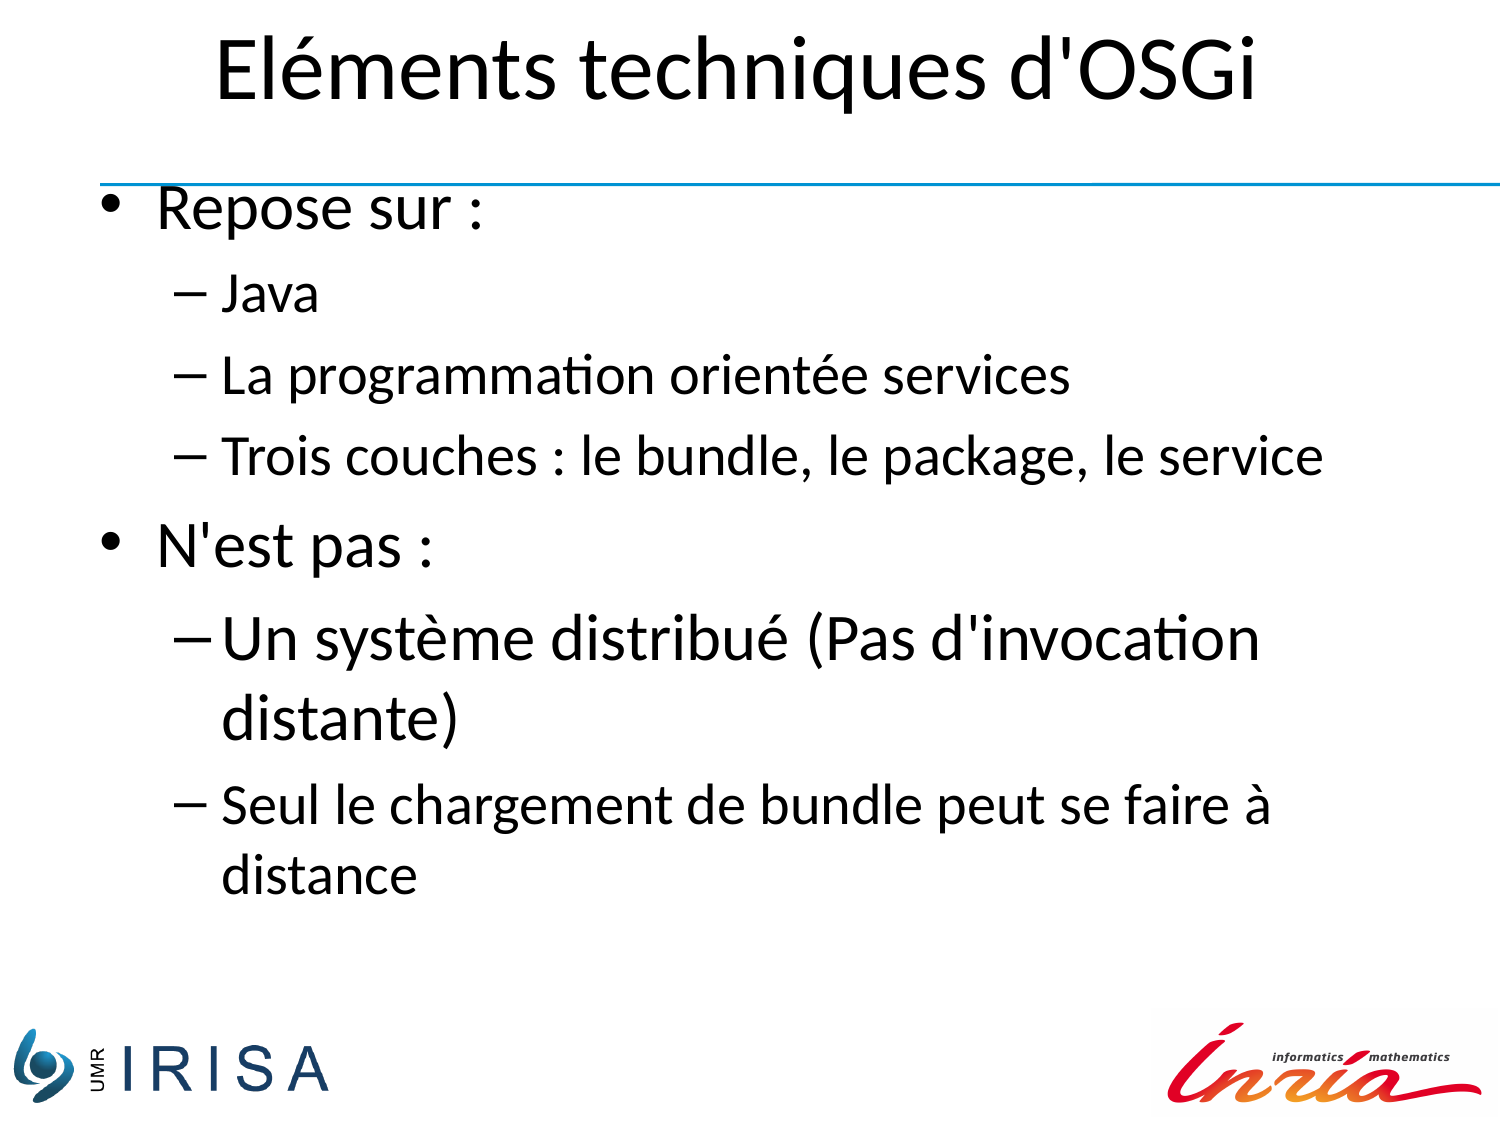

# Eléments techniques d'OSGi
Repose sur :
Java
La programmation orientée services
Trois couches : le bundle, le package, le service
N'est pas :
Un système distribué (Pas d'invocation distante)
Seul le chargement de bundle peut se faire à distance